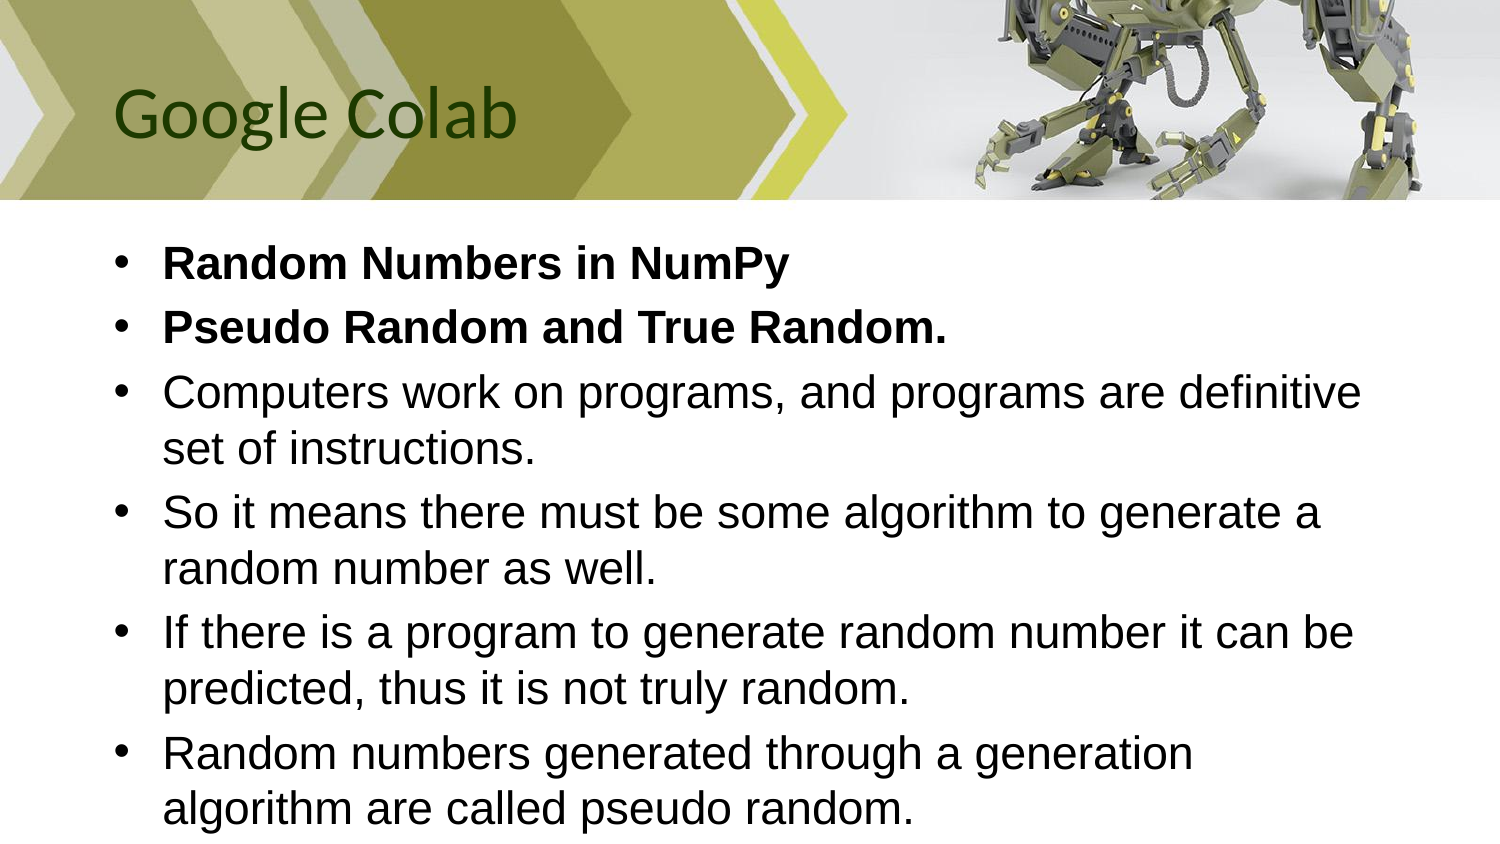

# Google Colab
Random Numbers in NumPy
Pseudo Random and True Random.
Computers work on programs, and programs are definitive set of instructions.
So it means there must be some algorithm to generate a random number as well.
If there is a program to generate random number it can be predicted, thus it is not truly random.
Random numbers generated through a generation algorithm are called pseudo random.